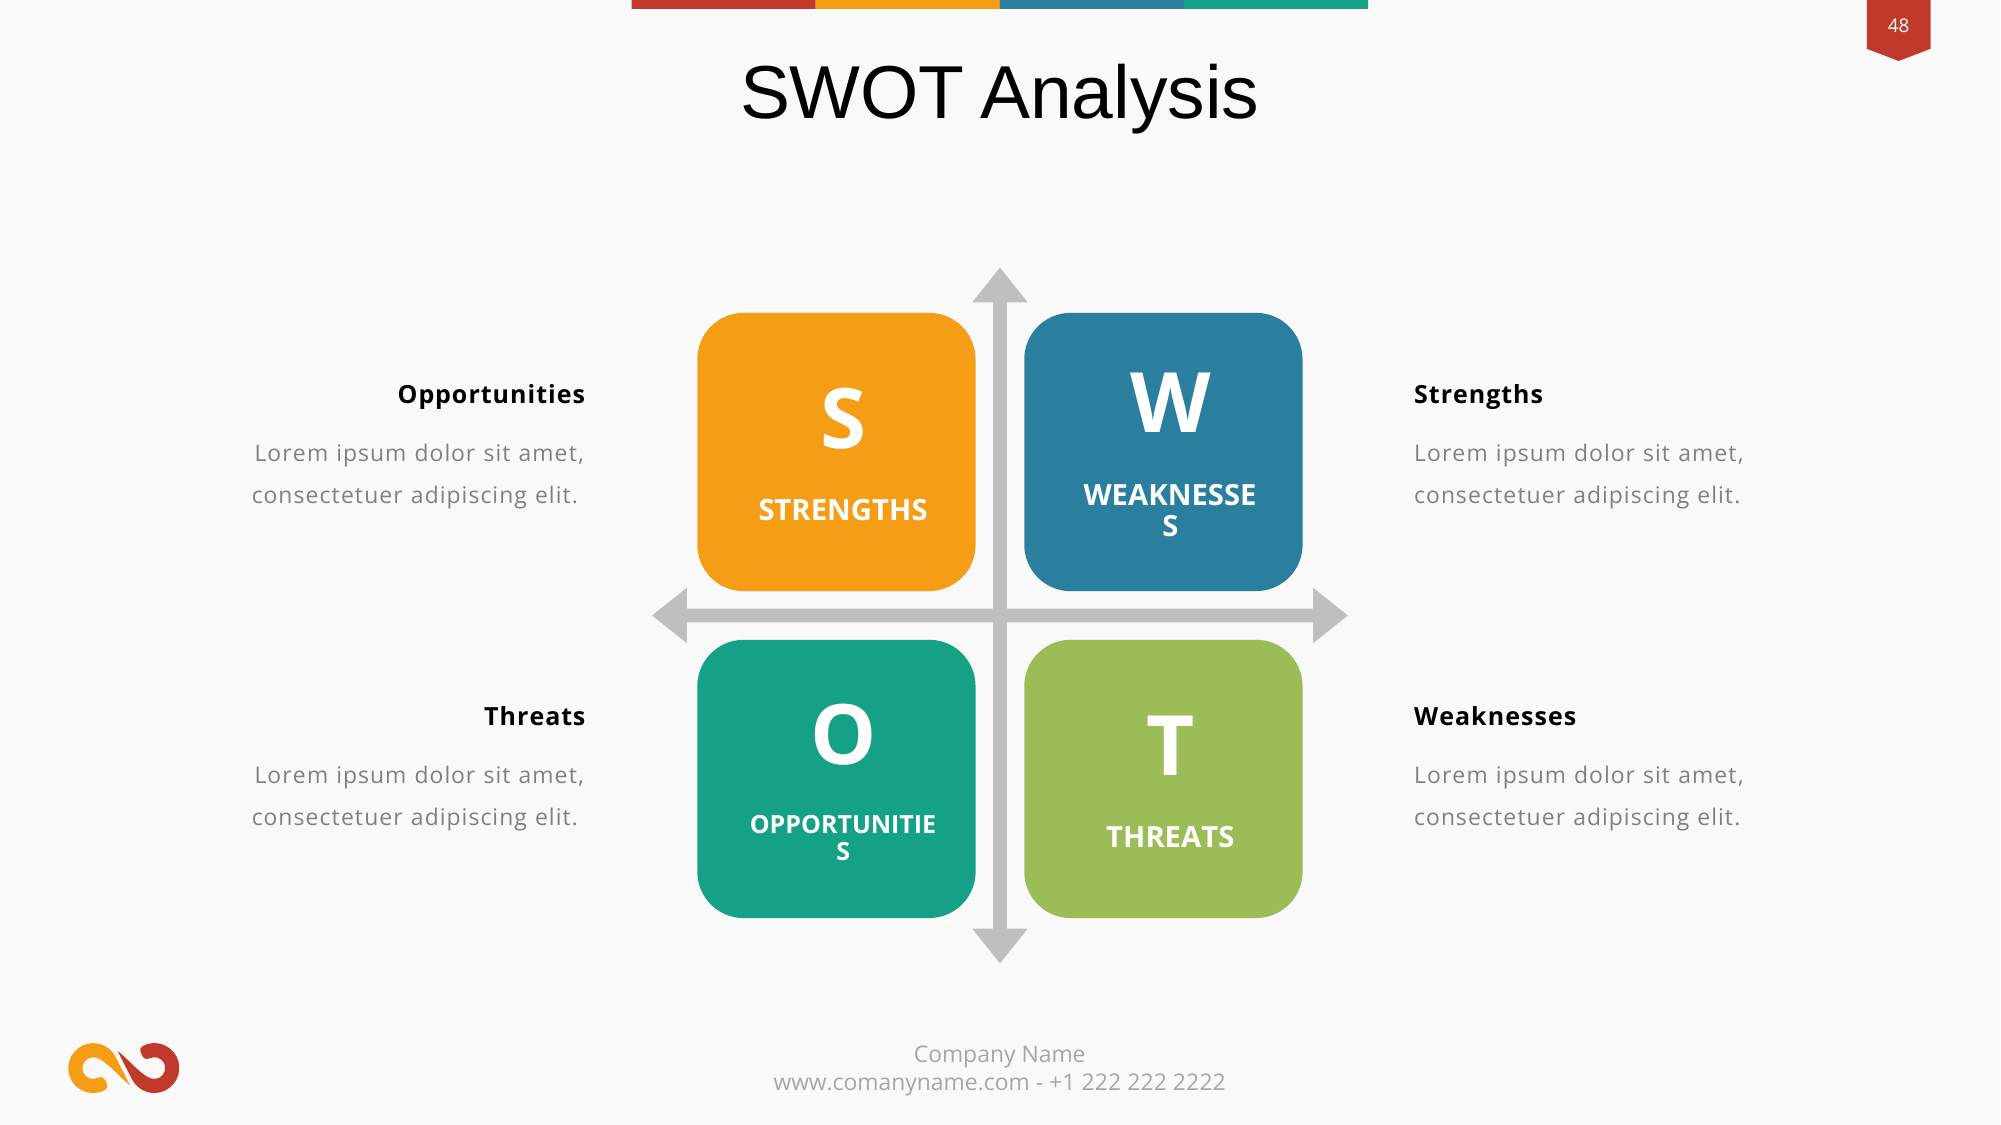

SWOT Analysis
S
STRENGTHS
W
WEAKNESSES
O
OPPORTUNITIES
T
THREATS
Opportunities
Strengths
Lorem ipsum dolor sit amet, consectetuer adipiscing elit.
Lorem ipsum dolor sit amet, consectetuer adipiscing elit.
Threats
Weaknesses
Lorem ipsum dolor sit amet, consectetuer adipiscing elit.
Lorem ipsum dolor sit amet, consectetuer adipiscing elit.